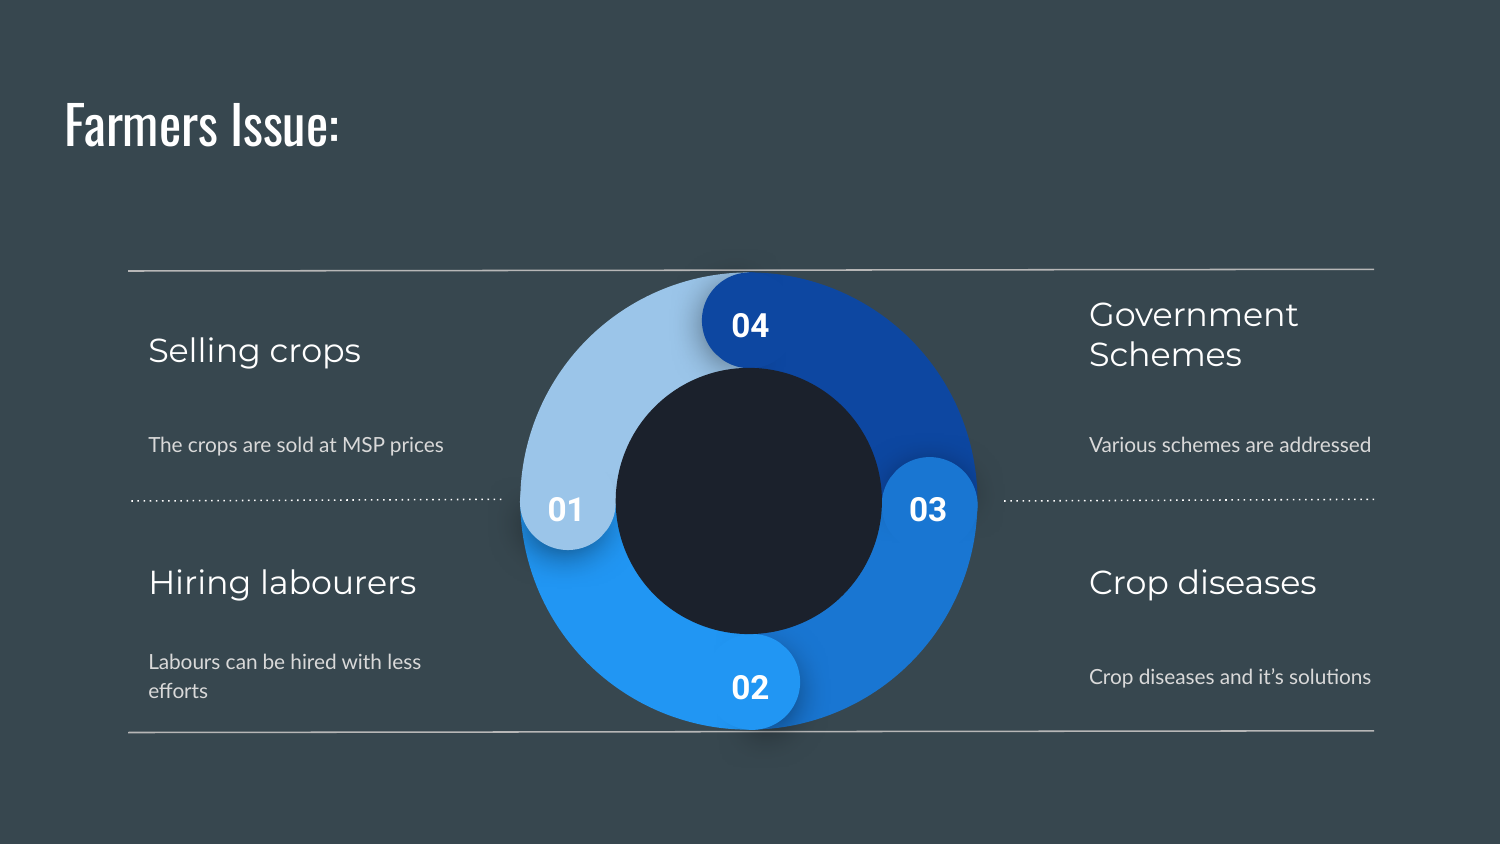

# Farmers Issue:

04
Government Schemes
Selling crops

The crops are sold at MSP prices
Various schemes are addressed

01
03
Hiring labourers
Crop diseases
Labours can be hired with less efforts
Crop diseases and it’s solutions

02